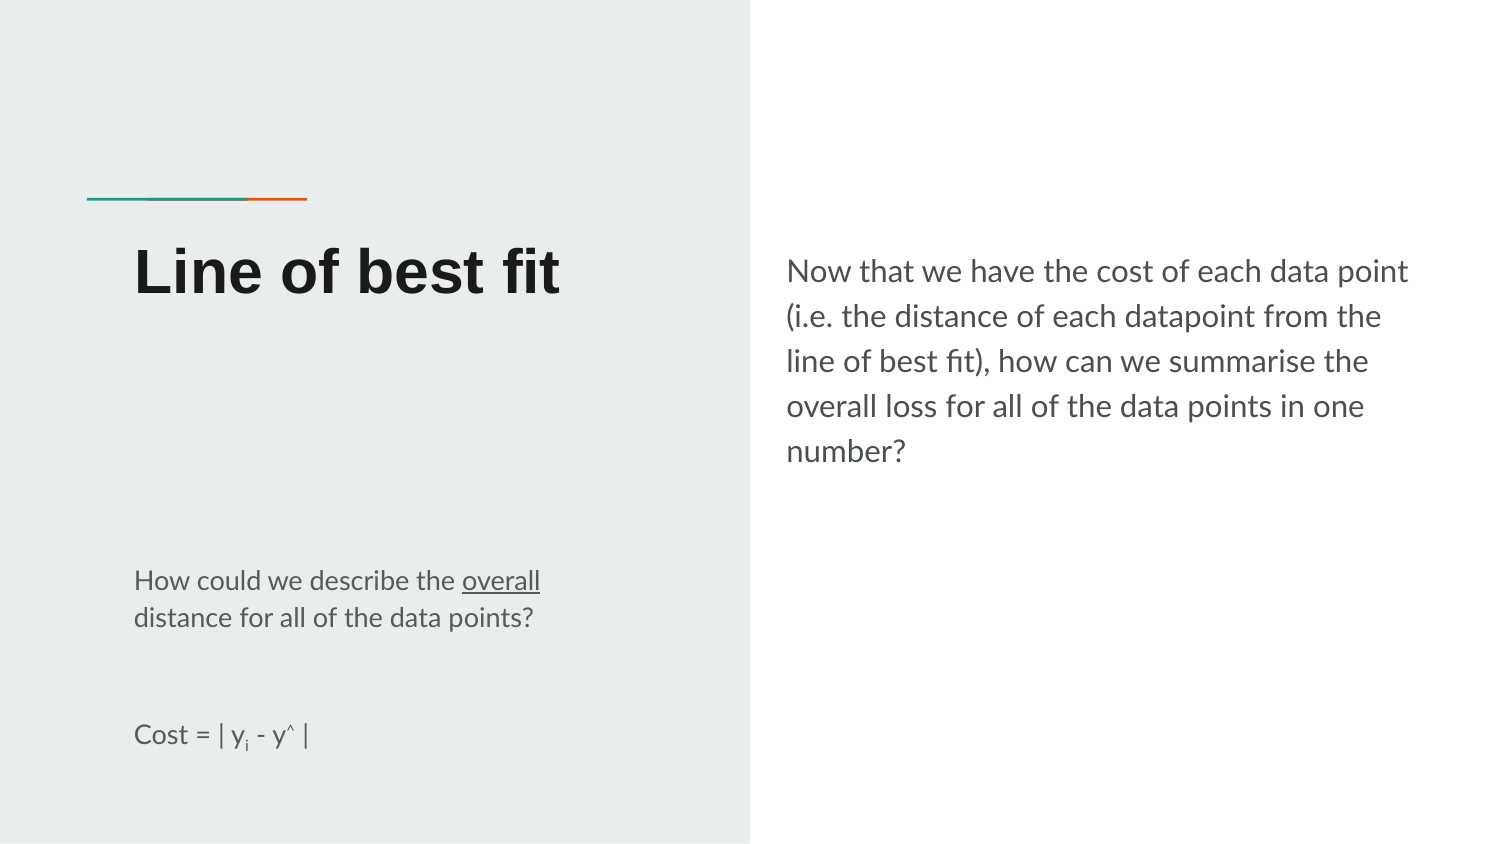

# Line of best fit
Now that we have the cost of each data point (i.e. the distance of each datapoint from the line of best fit), how can we summarise the overall loss for all of the data points in one number?
How could we describe the overall distance for all of the data points?

Cost = | yi - y^ |